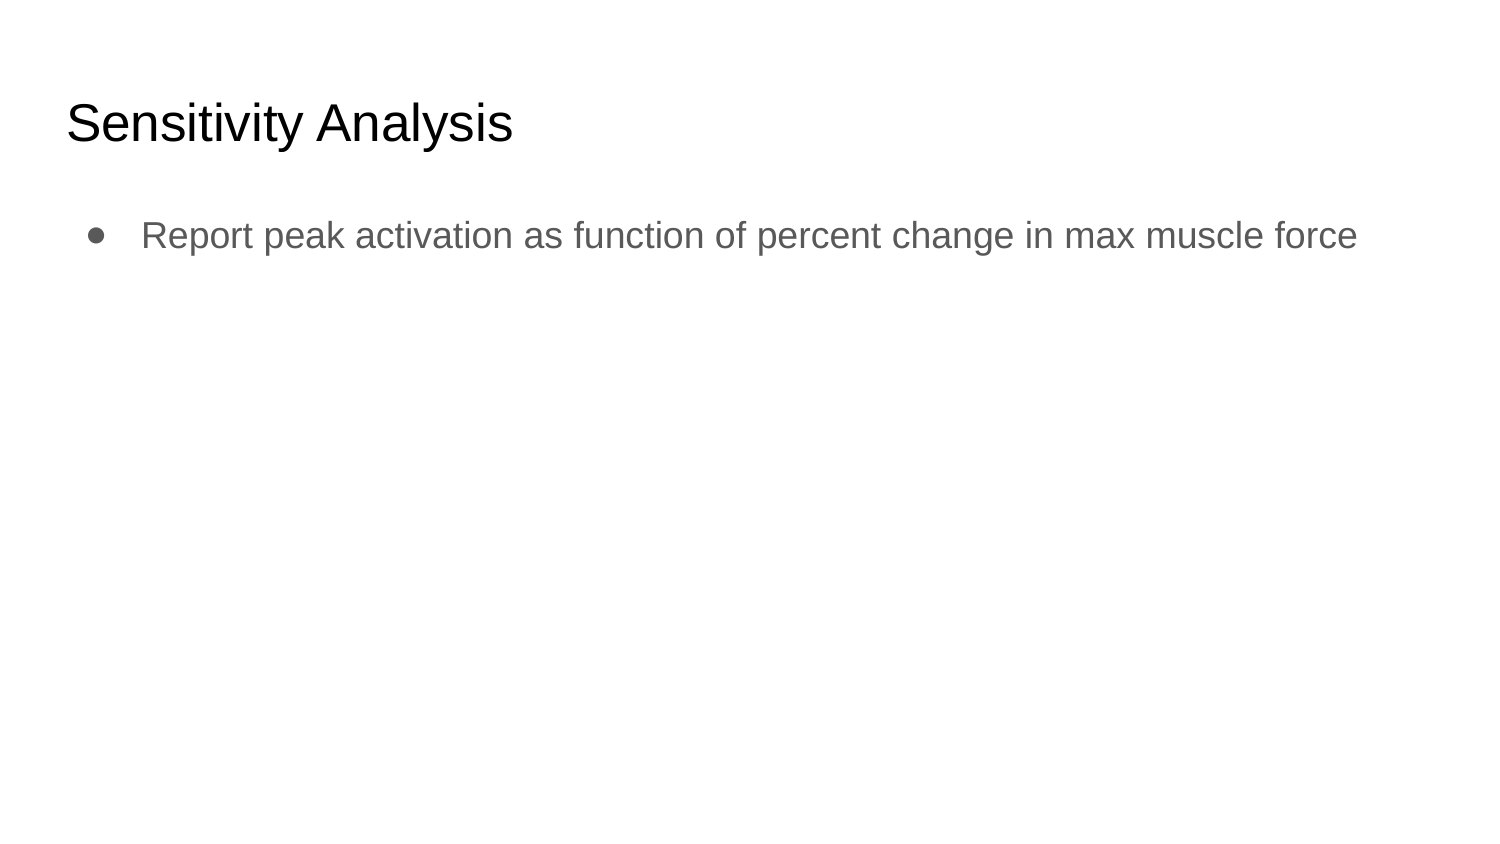

# Sensitivity Analysis
Report peak activation as function of percent change in max muscle force